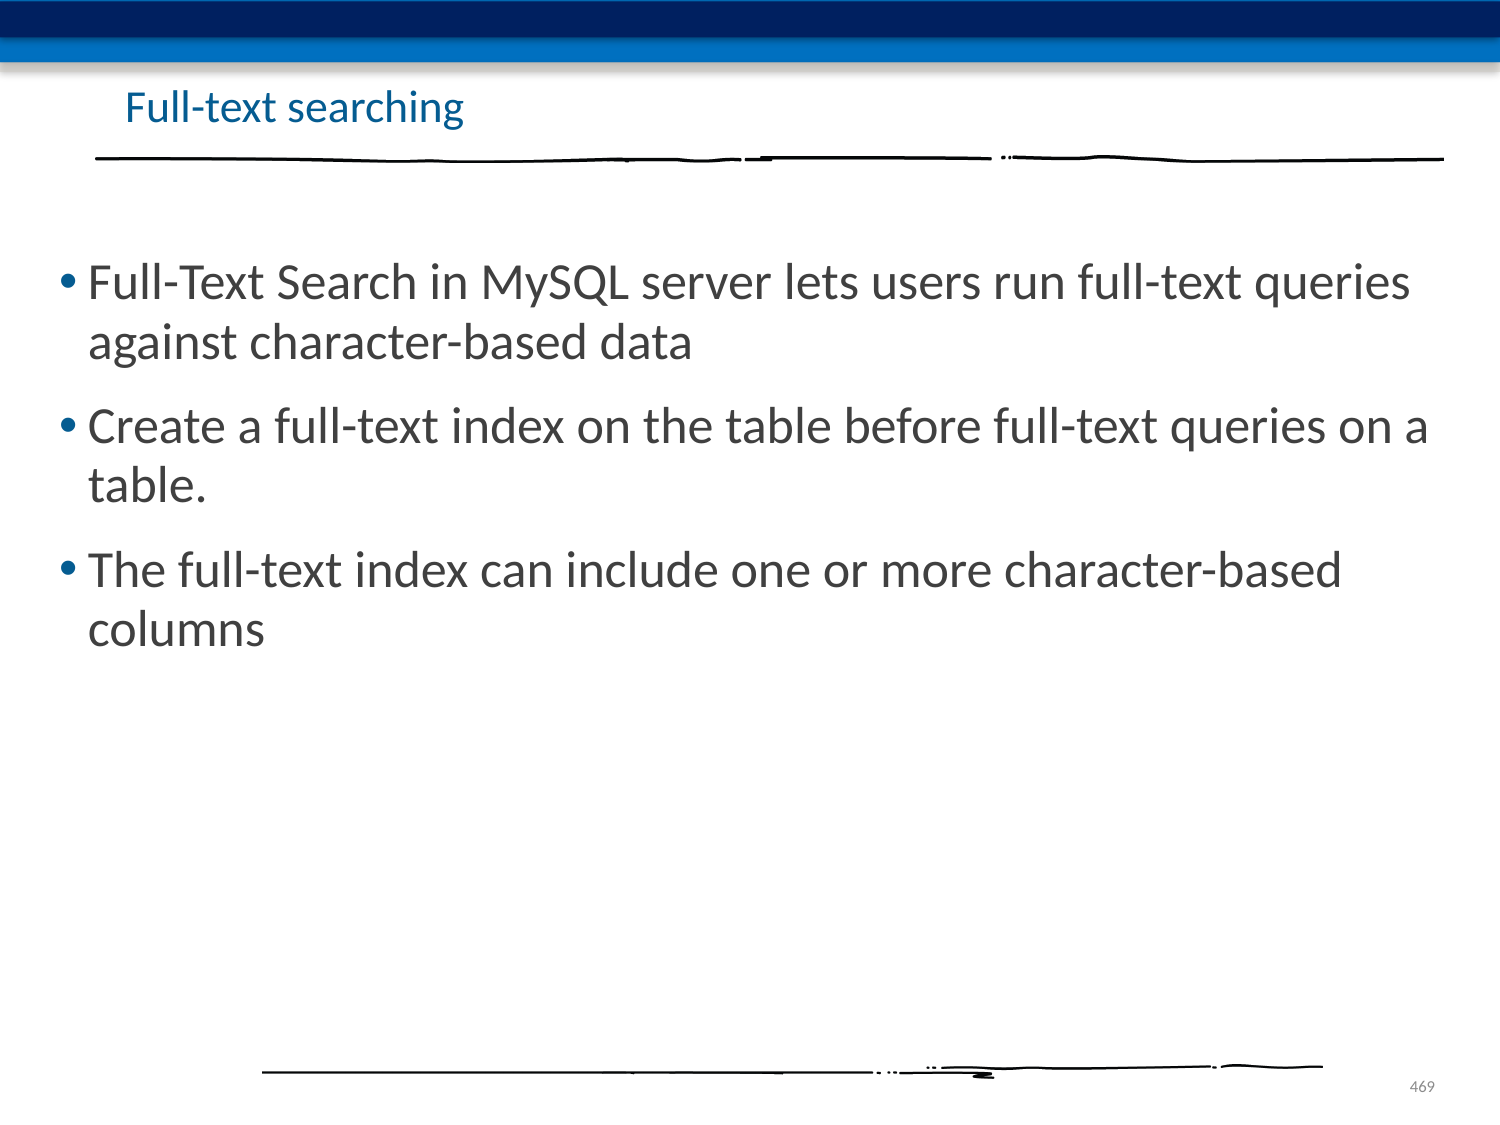

# Full-text searching
Full-Text Search in MySQL server lets users run full-text queries against character-based data
Create a full-text index on the table before full-text queries on a table.
The full-text index can include one or more character-based columns